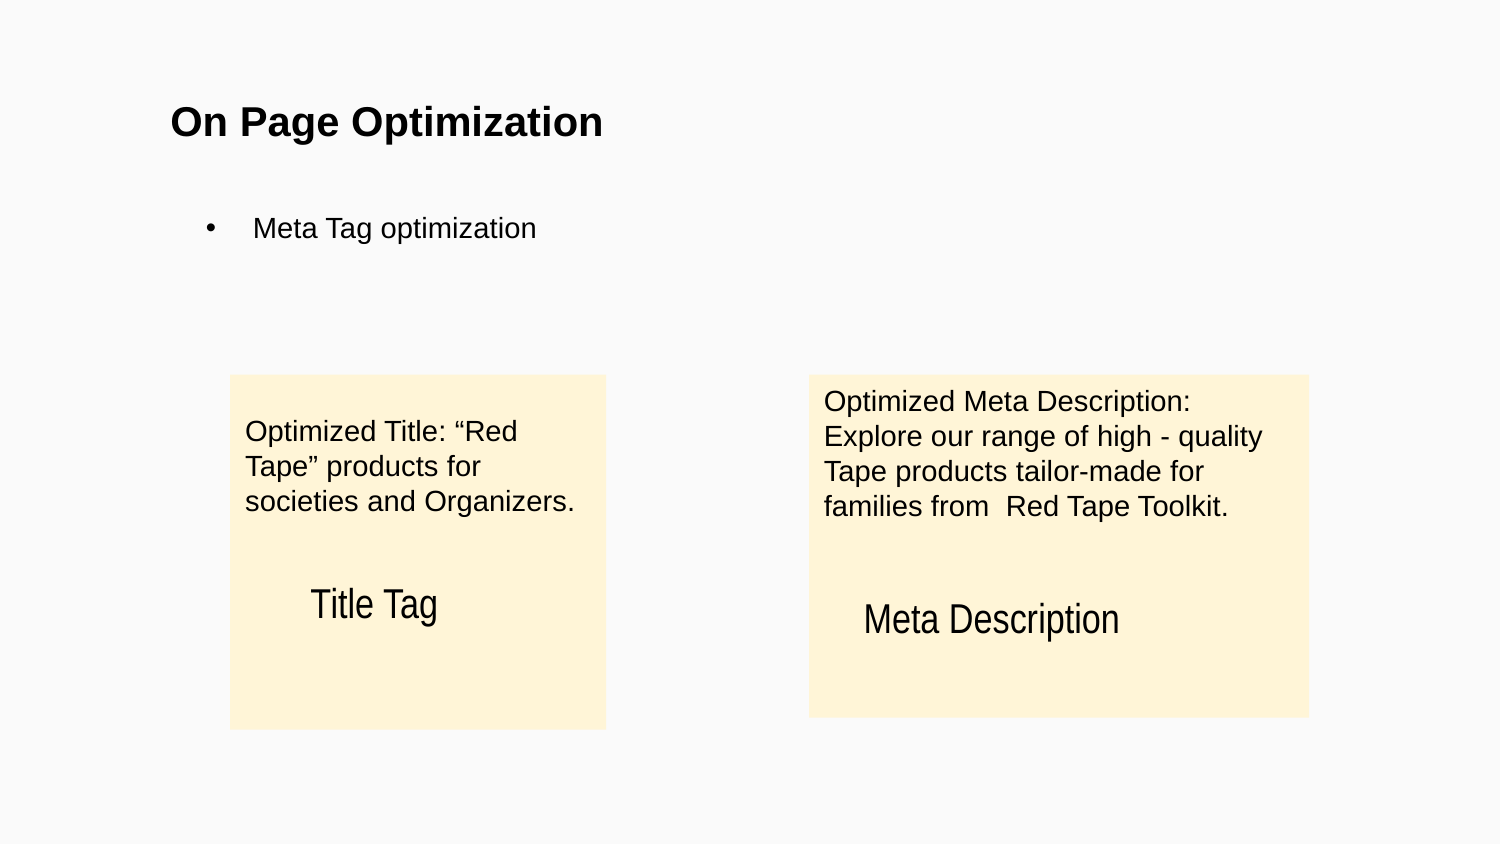

On Page Optimization
Meta Tag optimization

Optimized Title: “Red Tape” products for societies and Organizers.

         Title Tag
Optimized Meta Description: Explore our range of high - quality Tape products tailor-made for families from  Red Tape Toolkit.

     Meta Description